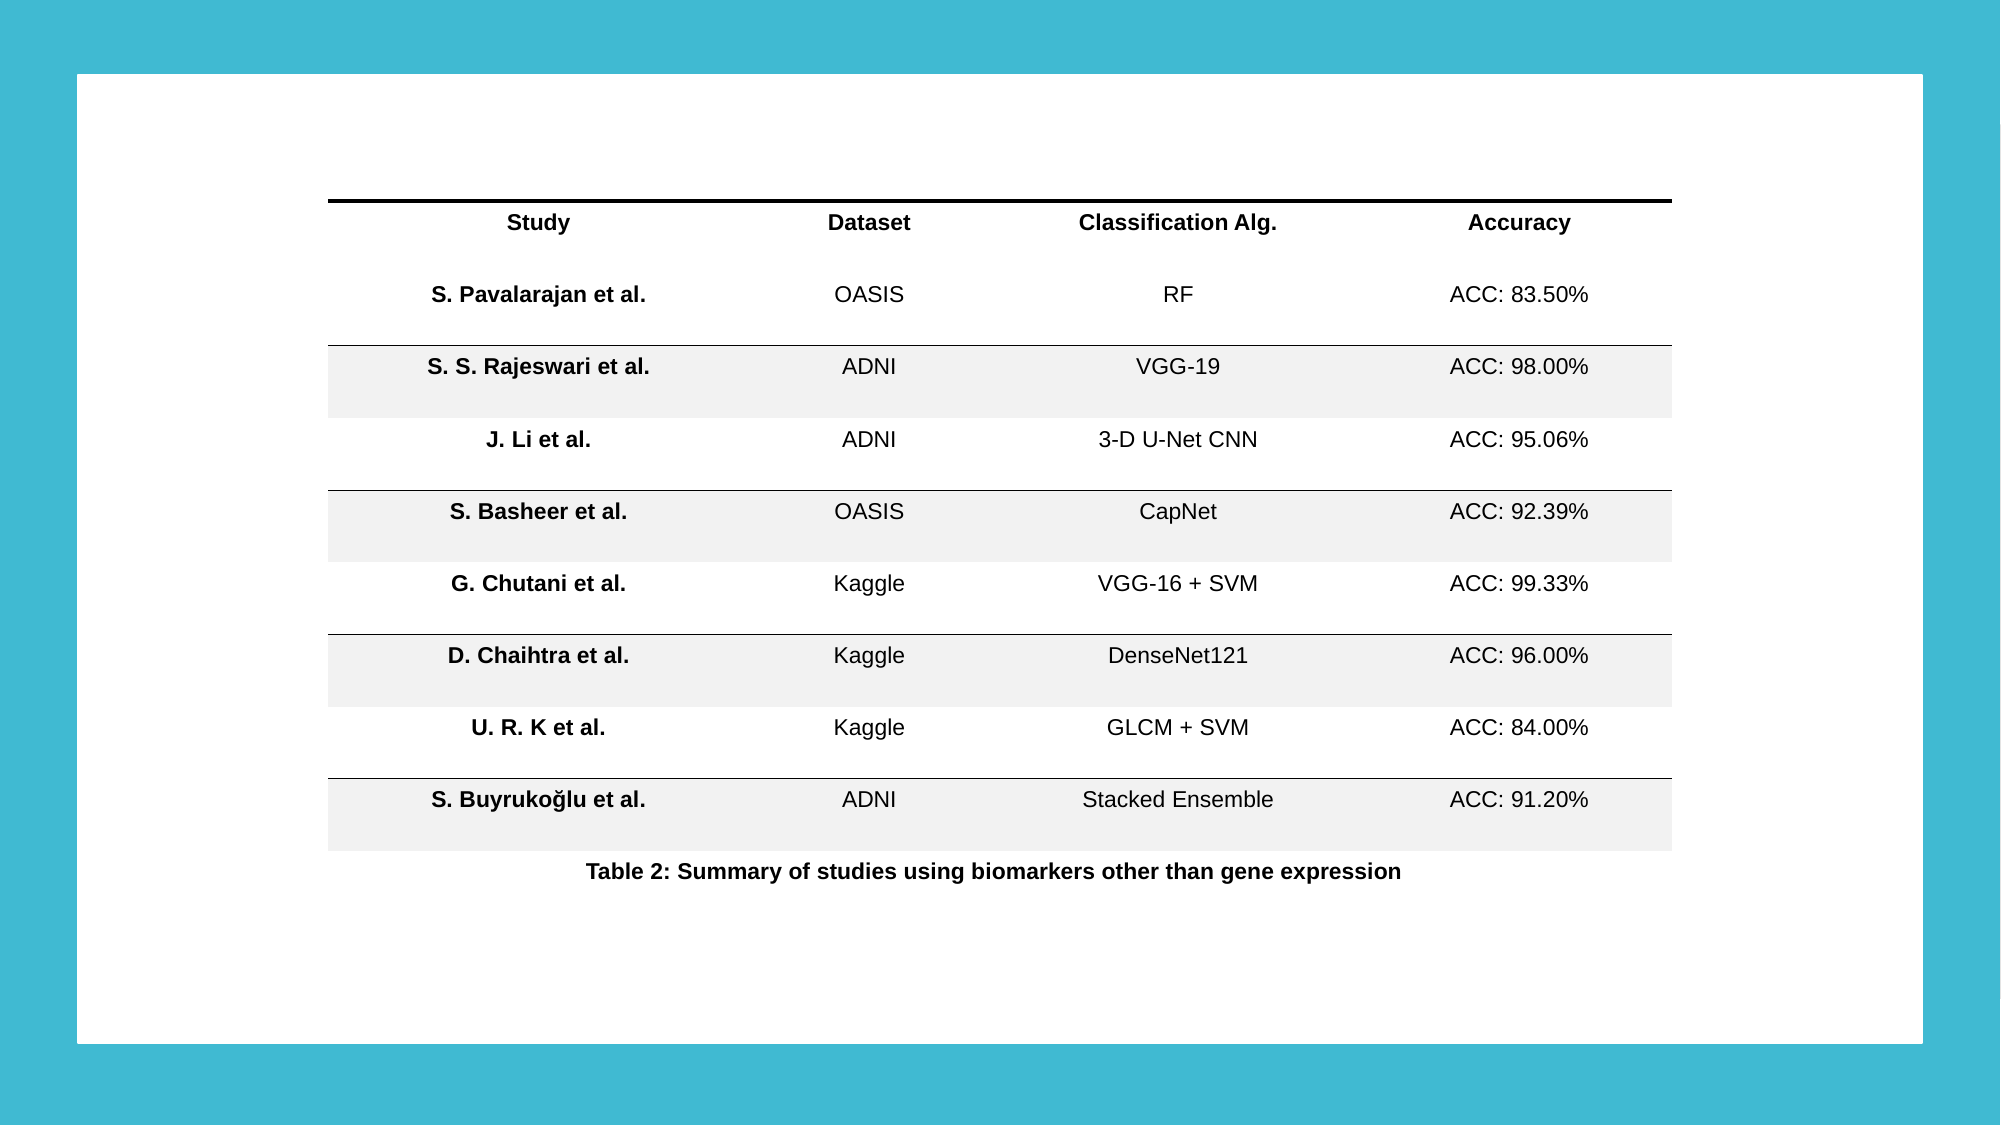

| Study | Dataset | Classification Alg. | Accuracy |
| --- | --- | --- | --- |
| S. Pavalarajan et al. | OASIS | RF | ACC: 83.50% |
| S. S. Rajeswari et al. | ADNI | VGG-19 | ACC: 98.00% |
| J. Li et al. | ADNI | 3-D U-Net CNN | ACC: 95.06% |
| S. Basheer et al. | OASIS | CapNet | ACC: 92.39% |
| G. Chutani et al. | Kaggle | VGG-16 + SVM | ACC: 99.33% |
| D. Chaihtra et al. | Kaggle | DenseNet121 | ACC: 96.00% |
| U. R. K et al. | Kaggle | GLCM + SVM | ACC: 84.00% |
| S. Buyrukoğlu et al. | ADNI | Stacked Ensemble | ACC: 91.20% |
| Table 2: Summary of studies using biomarkers other than gene expression |  |  |  |